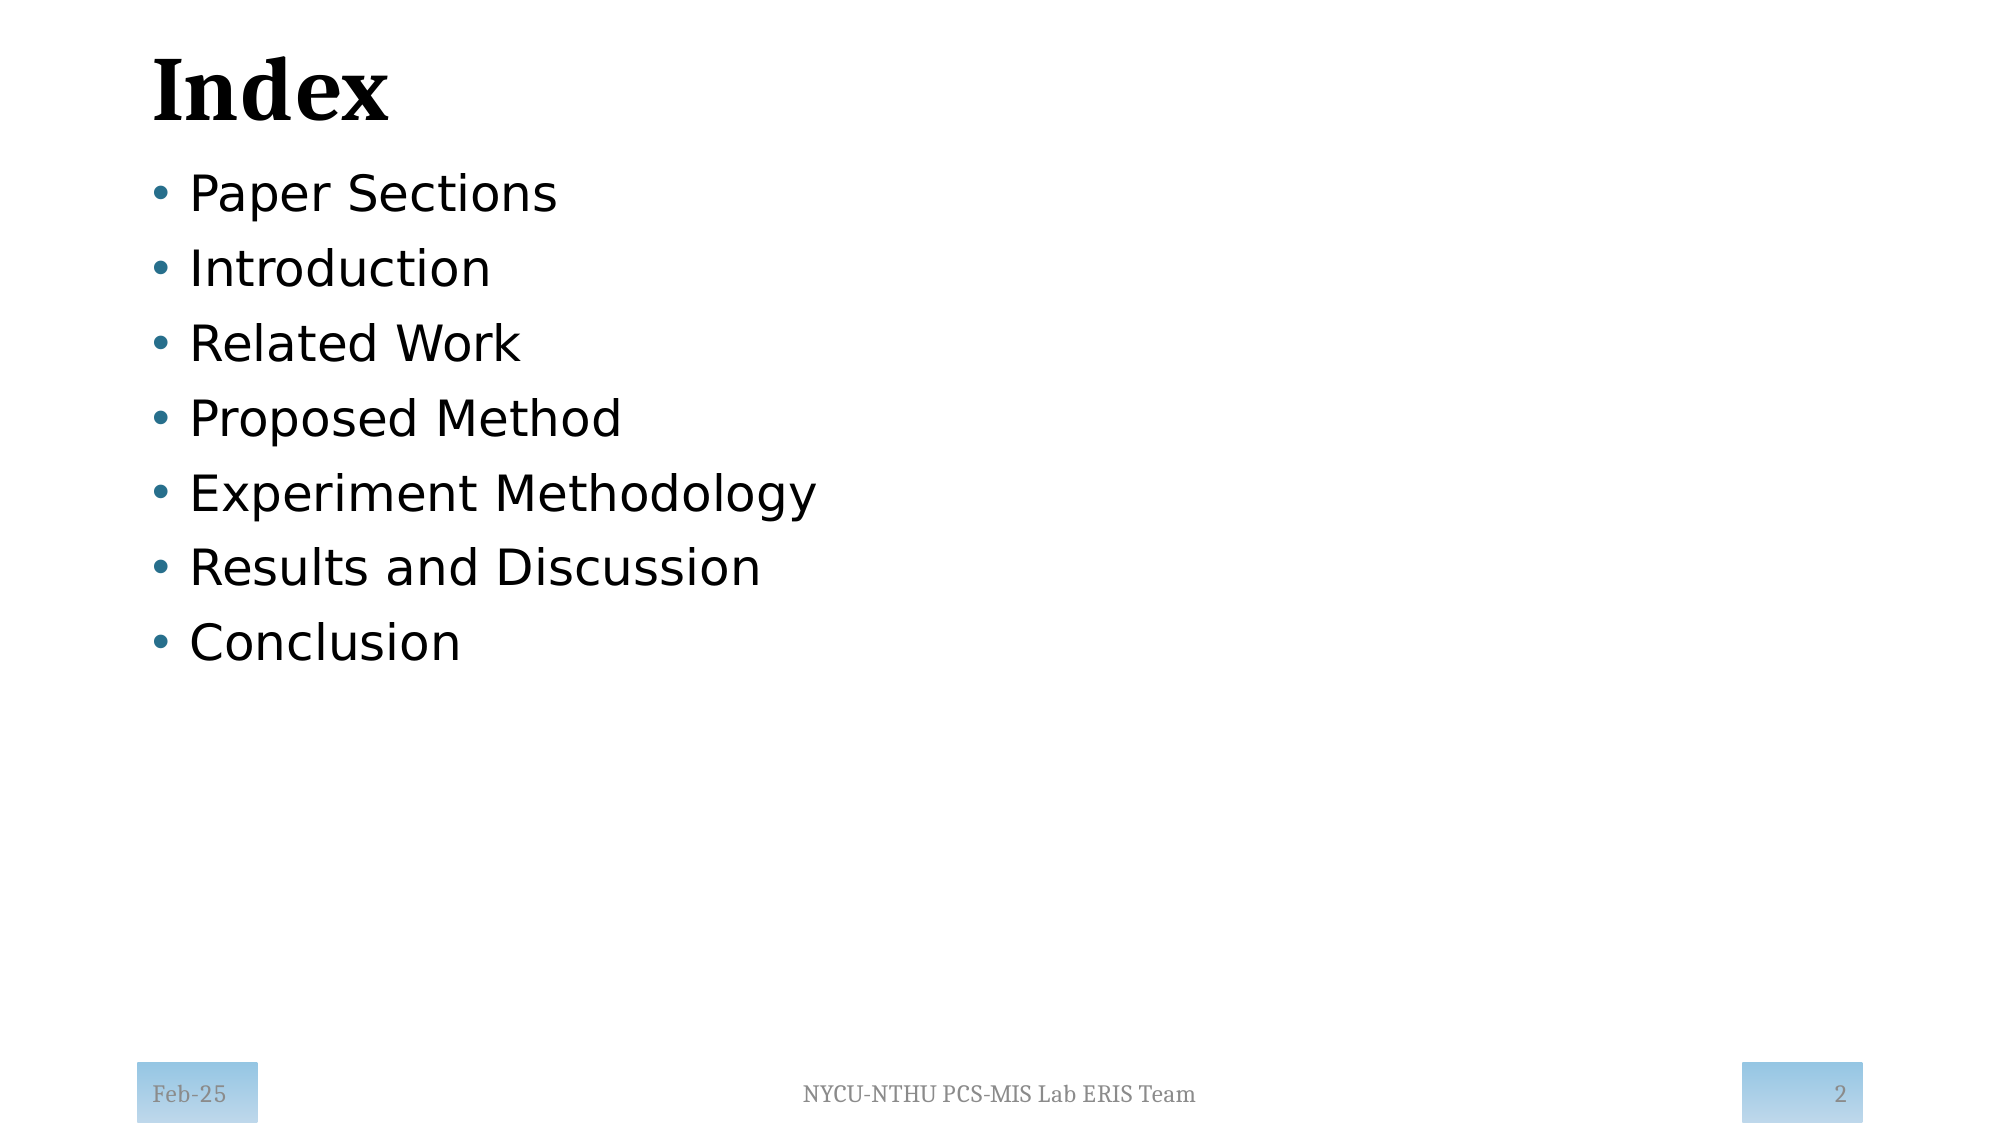

# Index
Paper Sections
Introduction
Related Work
Proposed Method
Experiment Methodology
Results and Discussion
Conclusion

2
NYCU-NTHU PCS-MIS Lab ERIS Team
Feb-25